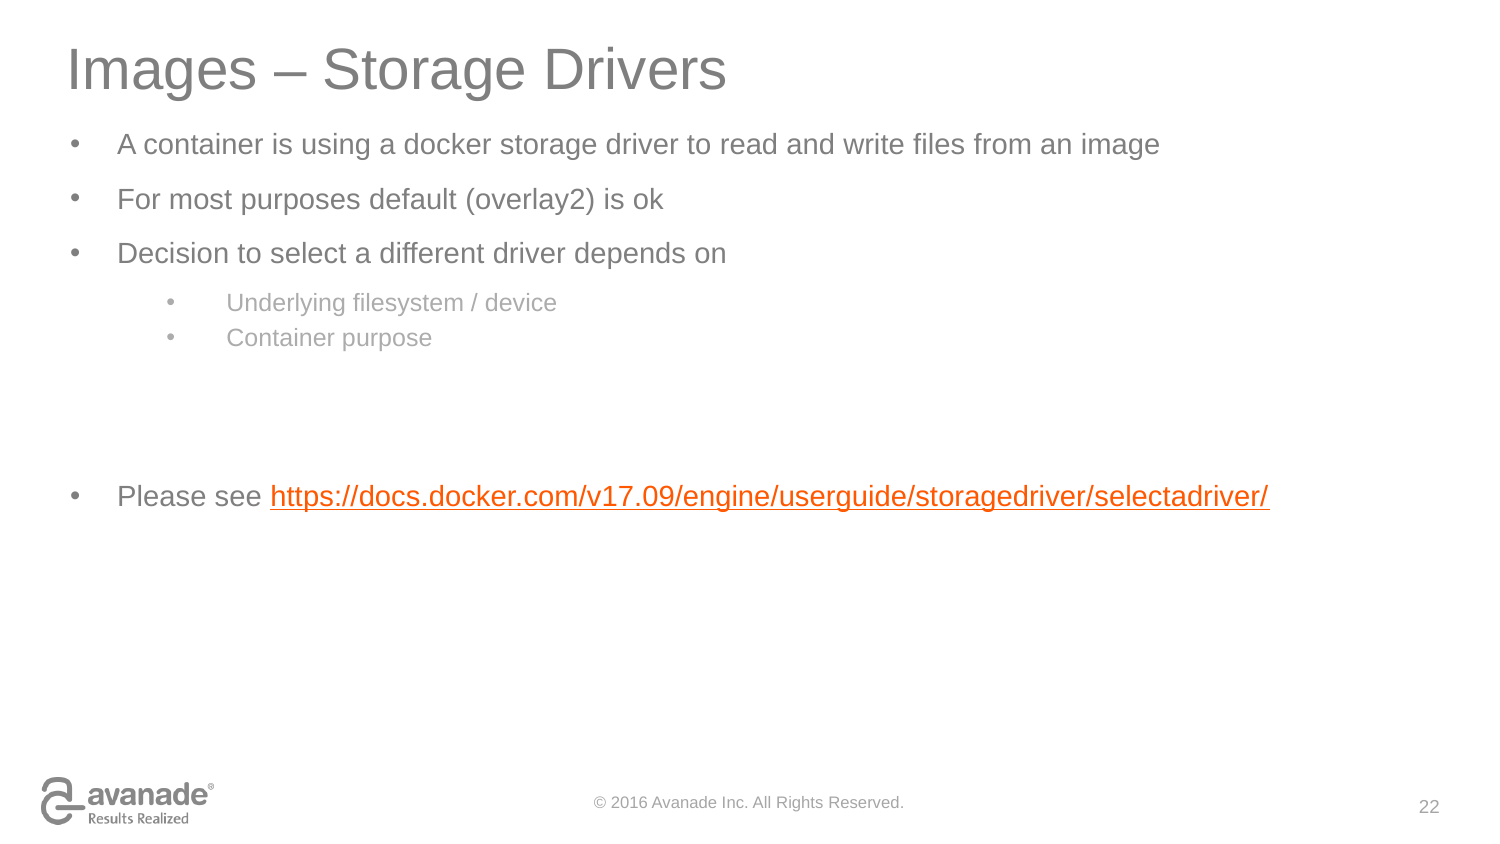

# Images – Storage Drivers
A container is using a docker storage driver to read and write files from an image
For most purposes default (overlay2) is ok
Decision to select a different driver depends on
Underlying filesystem / device
Container purpose

Please see https://docs.docker.com/v17.09/engine/userguide/storagedriver/selectadriver/